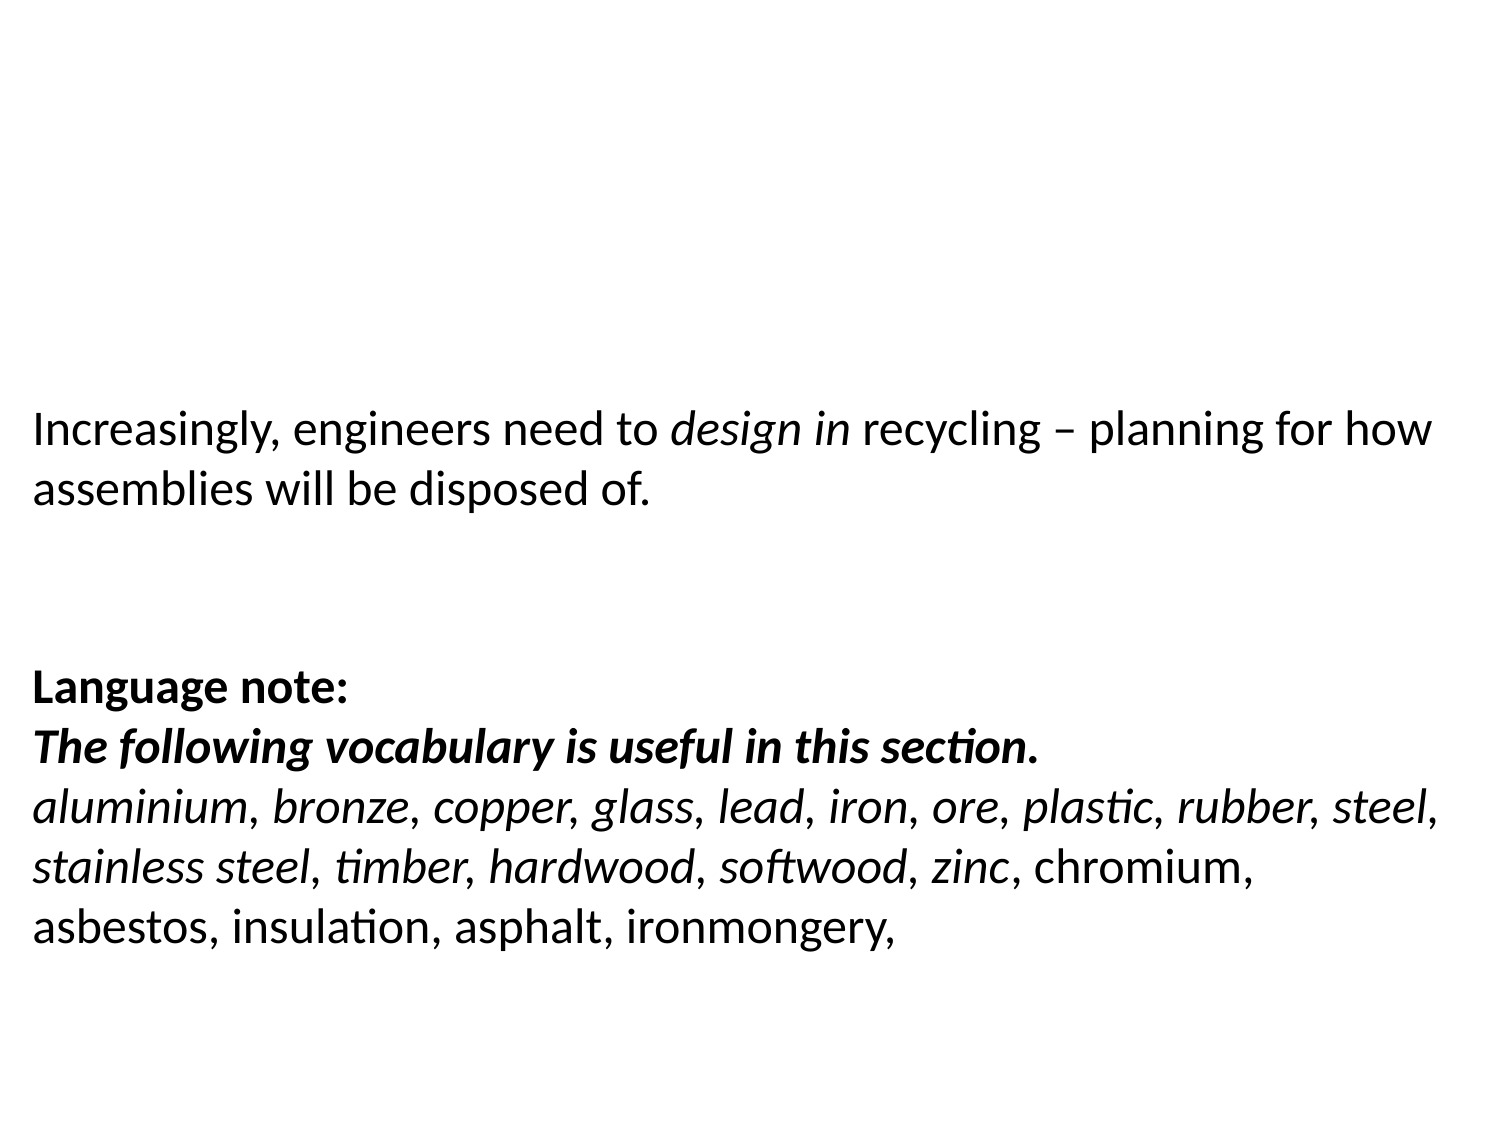

Increasingly, engineers need to design in recycling – planning for how
assemblies will be disposed of.

Language note:
The following vocabulary is useful in this section.
aluminium, bronze, copper, glass, lead, iron, ore, plastic, rubber, steel, stainless steel, timber, hardwood, softwood, zinc, chromium, asbestos, insulation, asphalt, ironmongery,